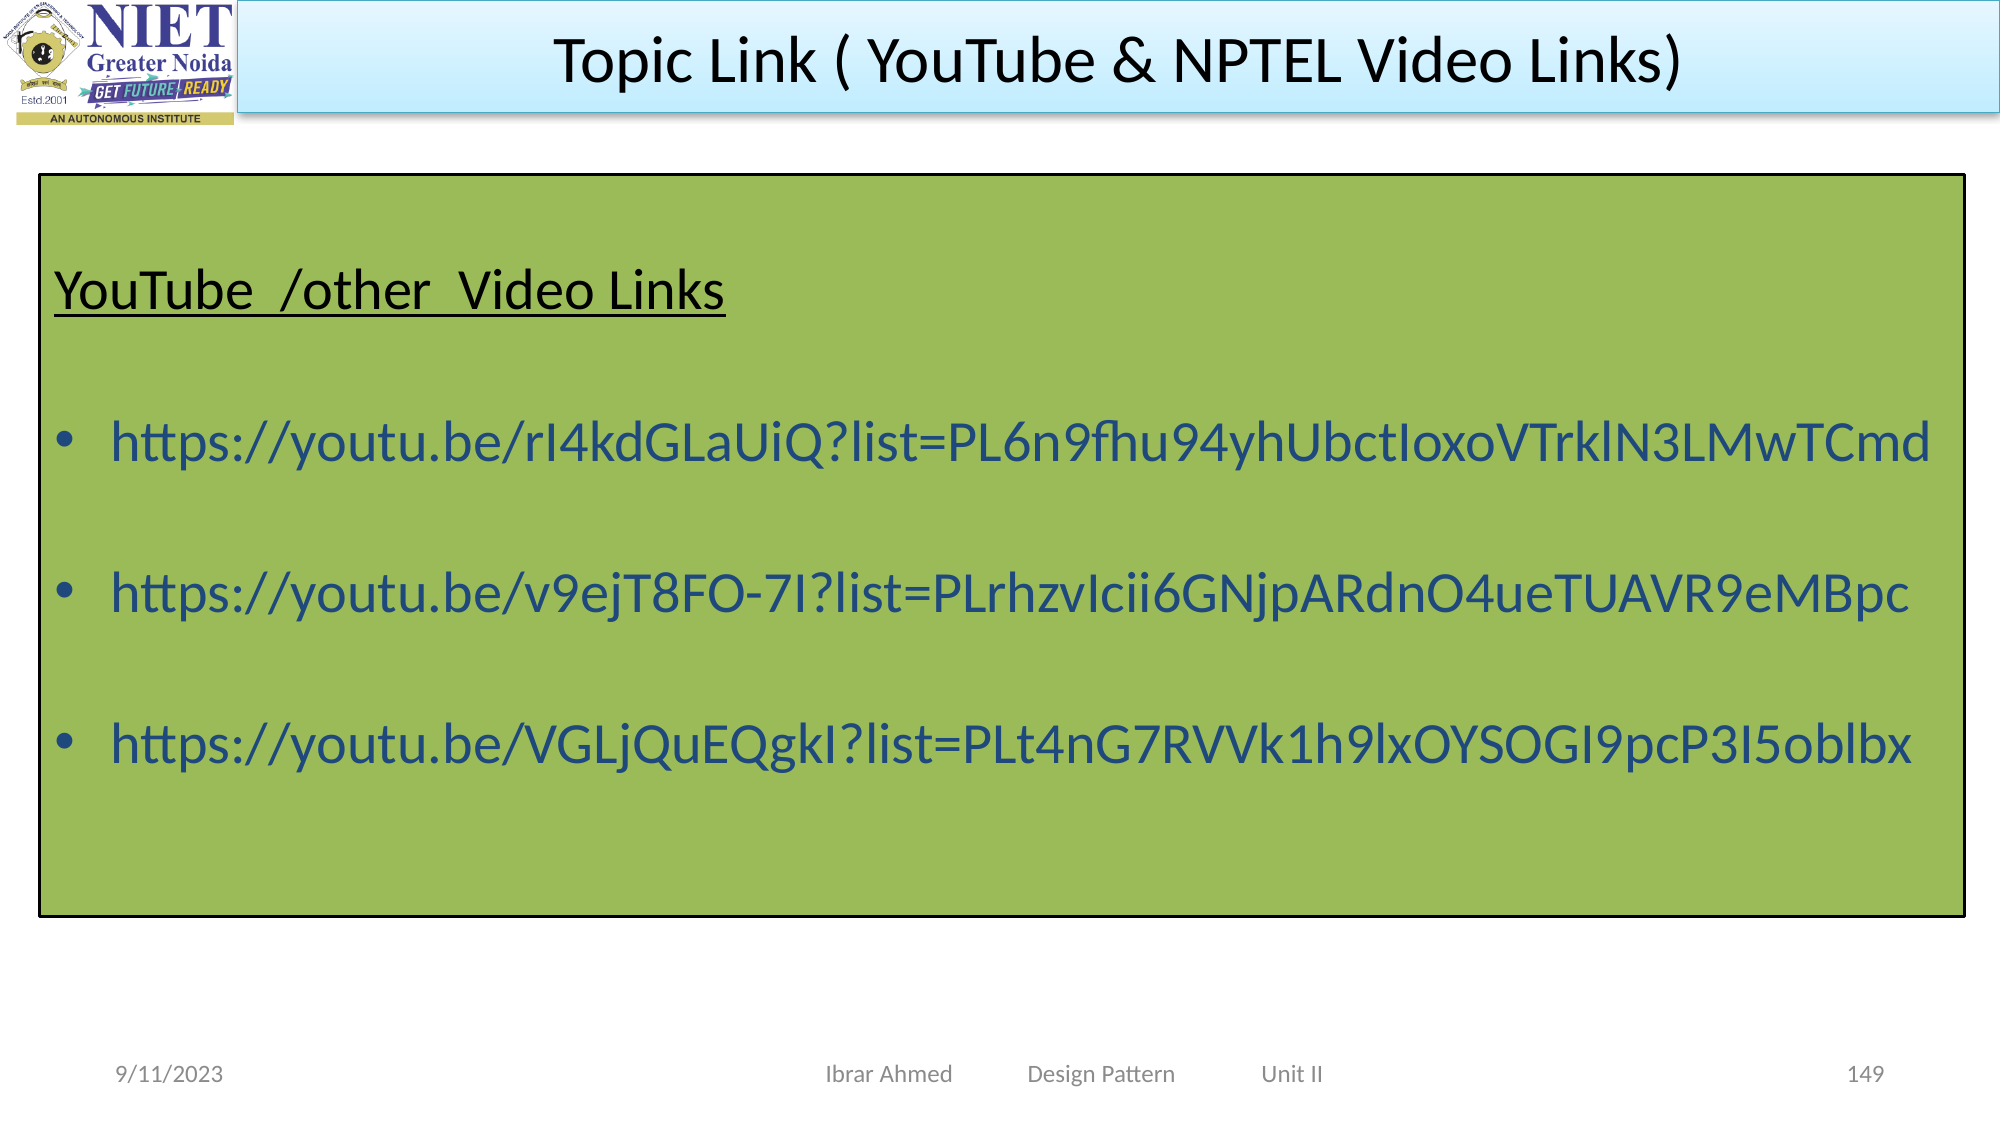

Topic Link ( YouTube & NPTEL Video Links)
YouTube  /other  Video Links
https://youtu.be/rI4kdGLaUiQ?list=PL6n9fhu94yhUbctIoxoVTrklN3LMwTCmd
https://youtu.be/v9ejT8FO-7I?list=PLrhzvIcii6GNjpARdnO4ueTUAVR9eMBpc
https://youtu.be/VGLjQuEQgkI?list=PLt4nG7RVVk1h9lxOYSOGI9pcP3I5oblbx

Ibrar Ahmed             Design Pattern               Unit II
9/11/2023
149